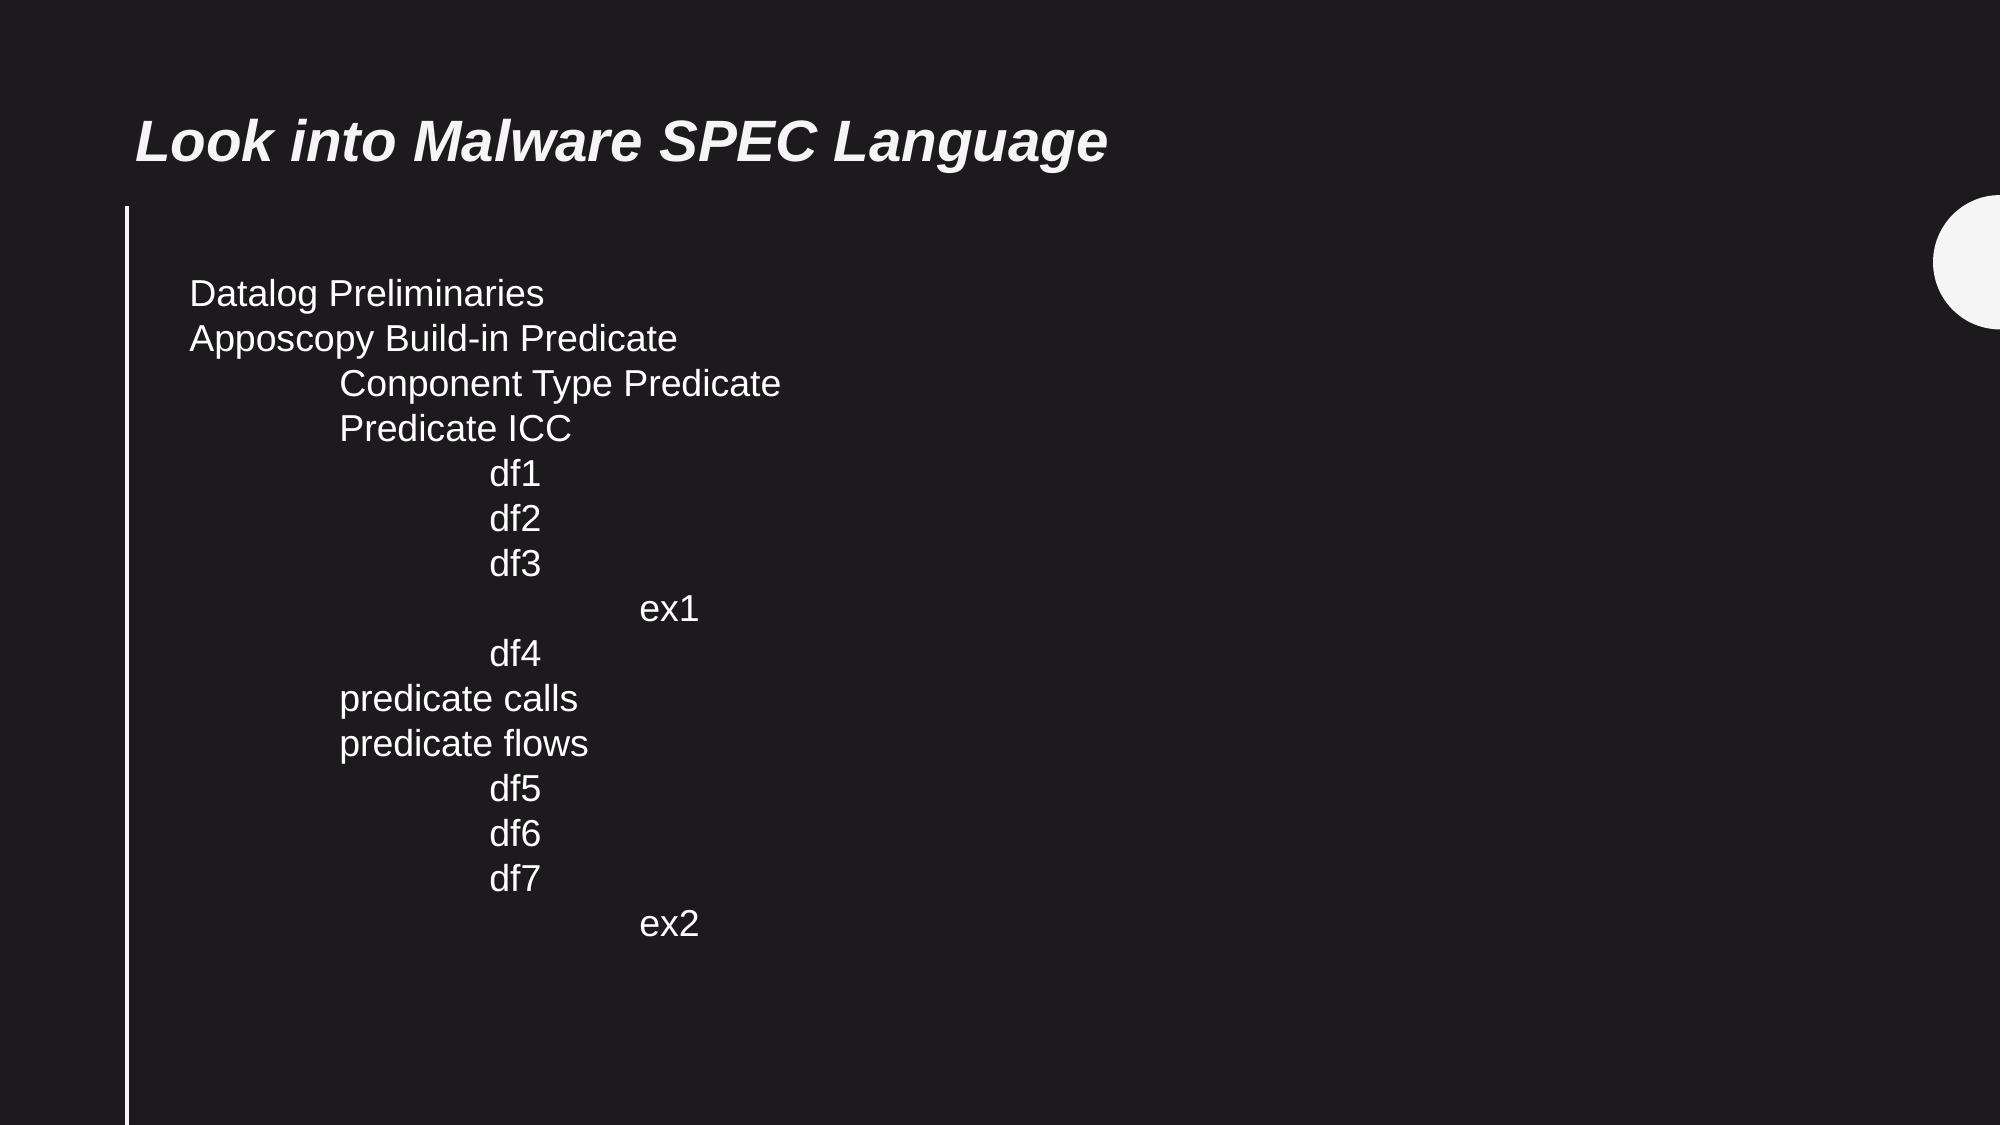

Look into Malware SPEC Language
Datalog Preliminaries
Apposcopy Build-in Predicate
	Conponent Type Predicate
	Predicate ICC
		df1
		df2
		df3
			ex1
		df4
	predicate calls
	predicate flows
		df5
		df6
		df7
			ex2